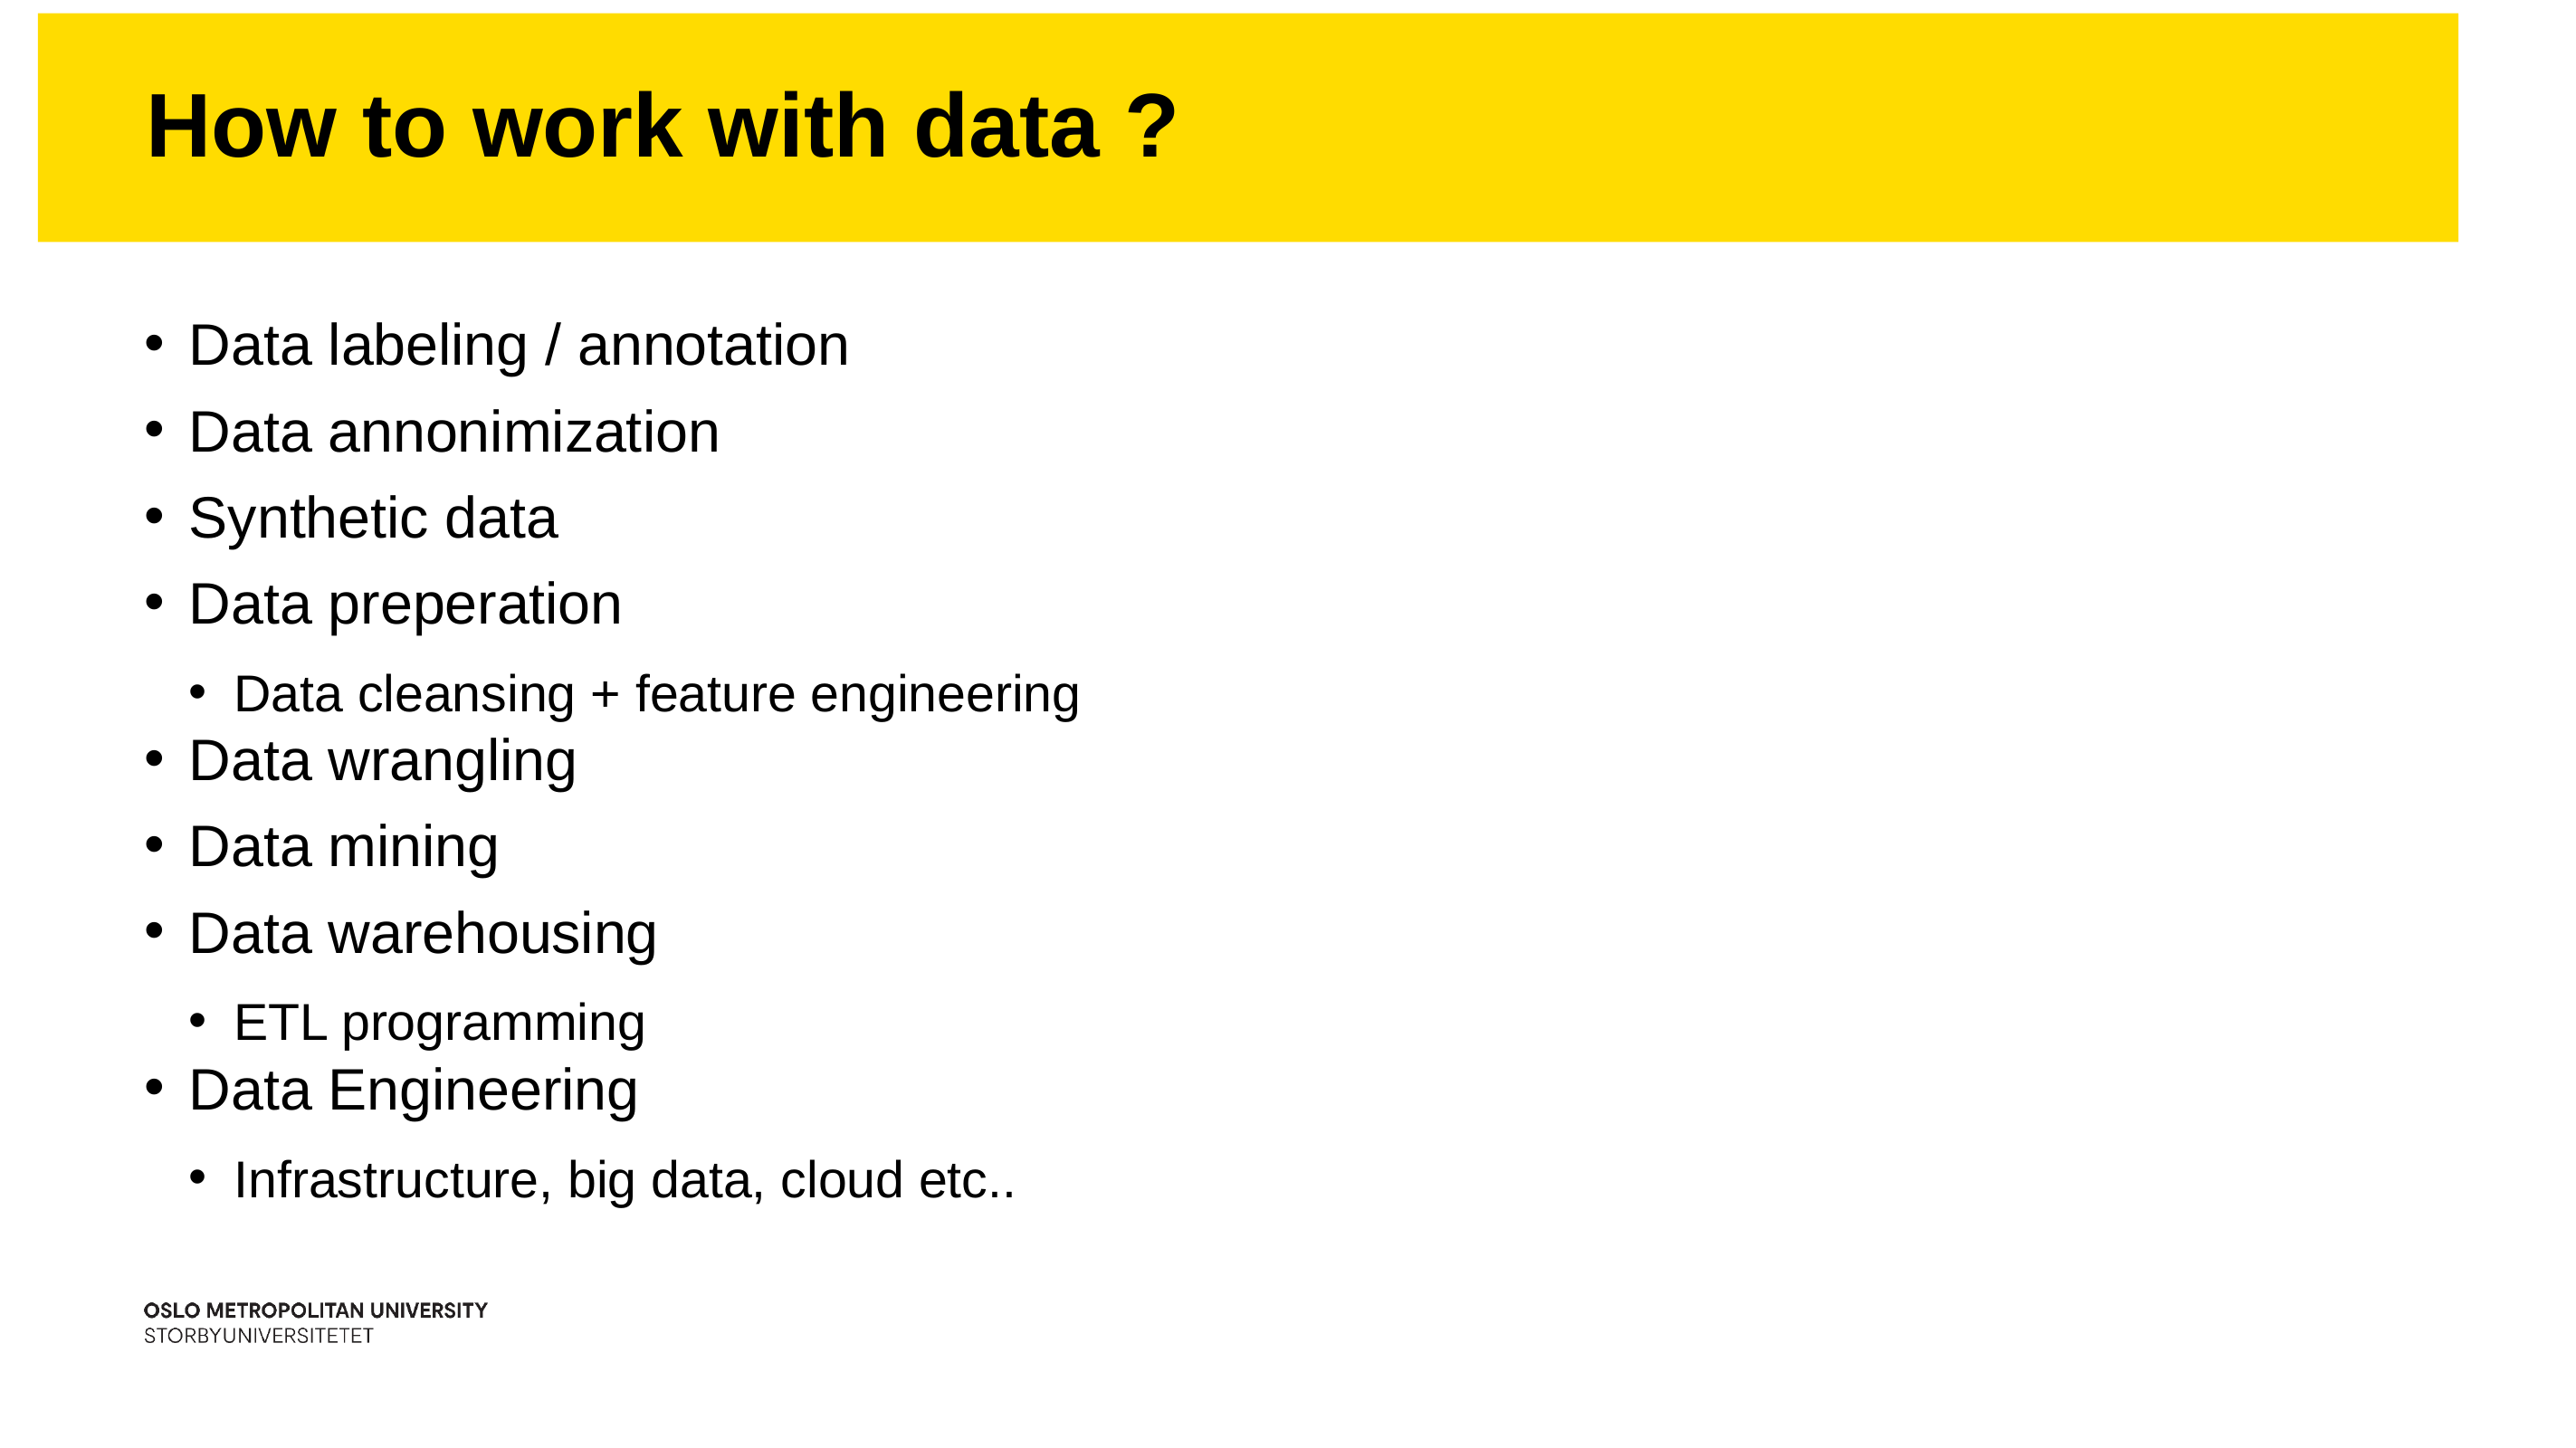

How to work with data ?
Data labeling / annotation
Data annonimization
Synthetic data
Data preperation
Data cleansing + feature engineering
Data wrangling
Data mining
Data warehousing
ETL programming
Data Engineering
Infrastructure, big data, cloud etc..